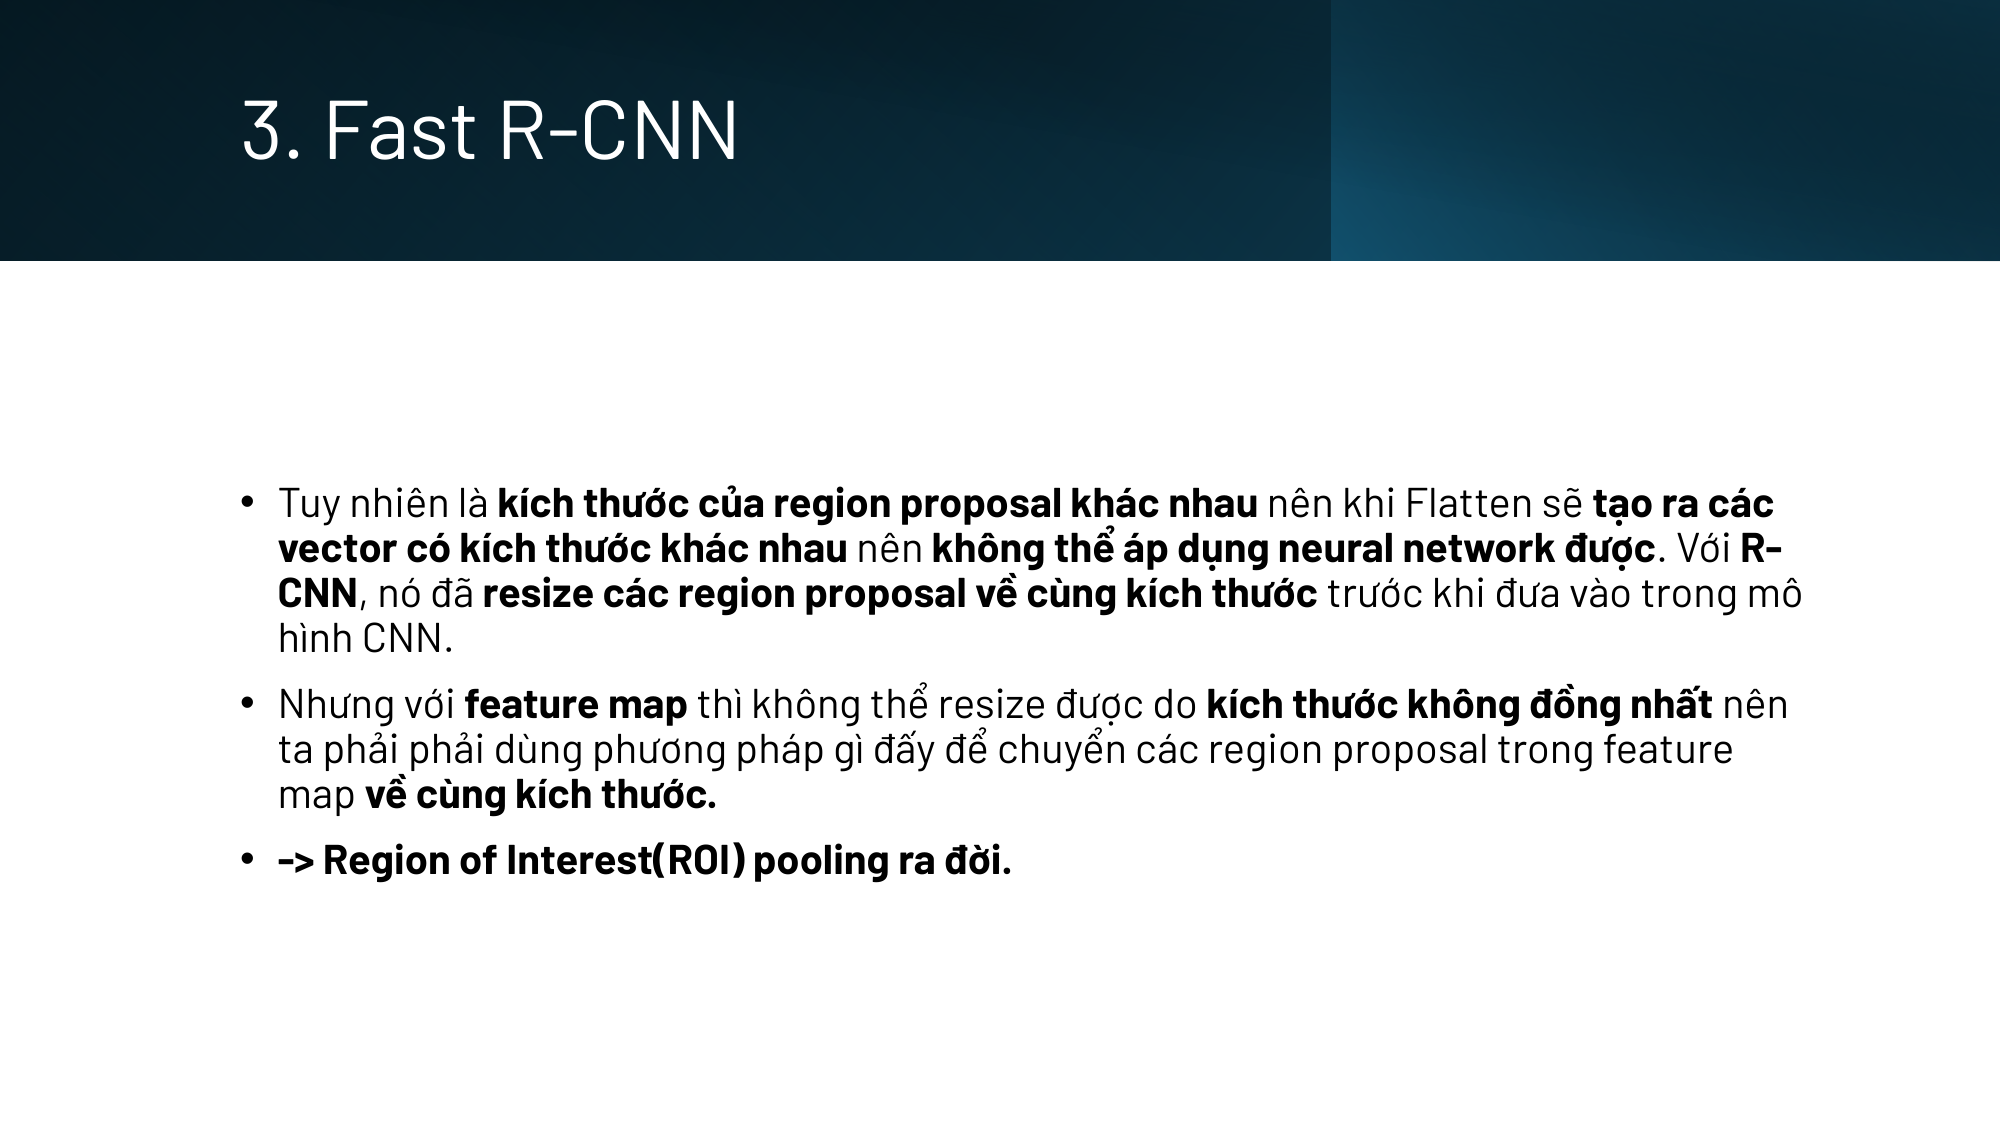

# 3. Fast R-CNN
Tuy nhiên là kích thước của region proposal khác nhau nên khi Flatten sẽ tạo ra các vector có kích thước khác nhau nên không thể áp dụng neural network được. Với R-CNN, nó đã resize các region proposal về cùng kích thước trước khi đưa vào trong mô hình CNN.
Nhưng với feature map thì không thể resize được do kích thước không đồng nhất nên ta phải phải dùng phương pháp gì đấy để chuyển các region proposal trong feature map về cùng kích thước.
-> Region of Interest(ROI) pooling ra đời.